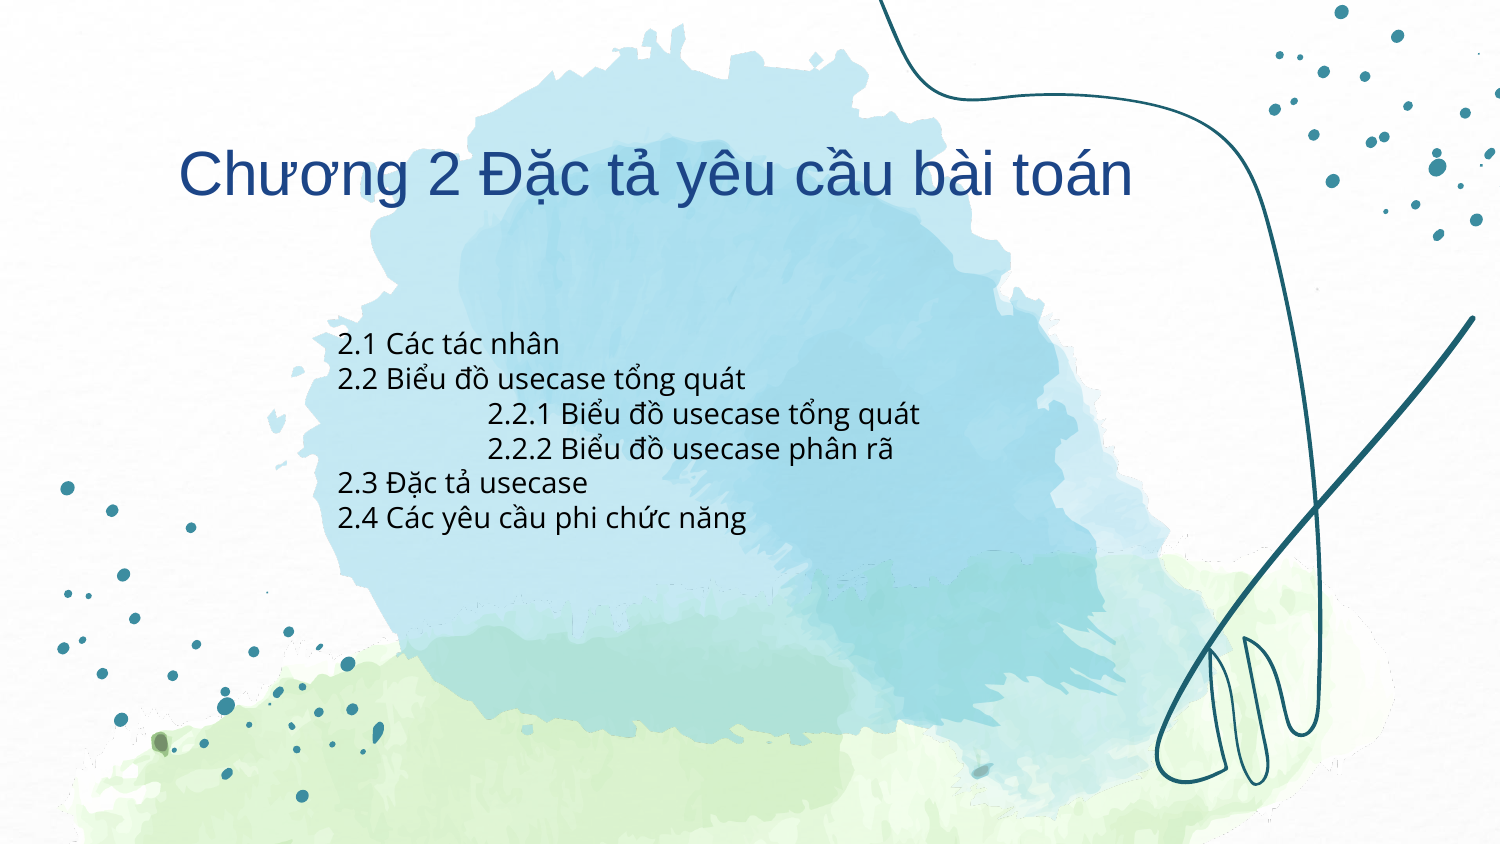

# Chương 2 Đặc tả yêu cầu bài toán

2.1 Các tác nhân
2.2 Biểu đồ usecase tổng quát
	2.2.1 Biểu đồ usecase tổng quát
	2.2.2 Biểu đồ usecase phân rã
2.3 Đặc tả usecase
2.4 Các yêu cầu phi chức năng